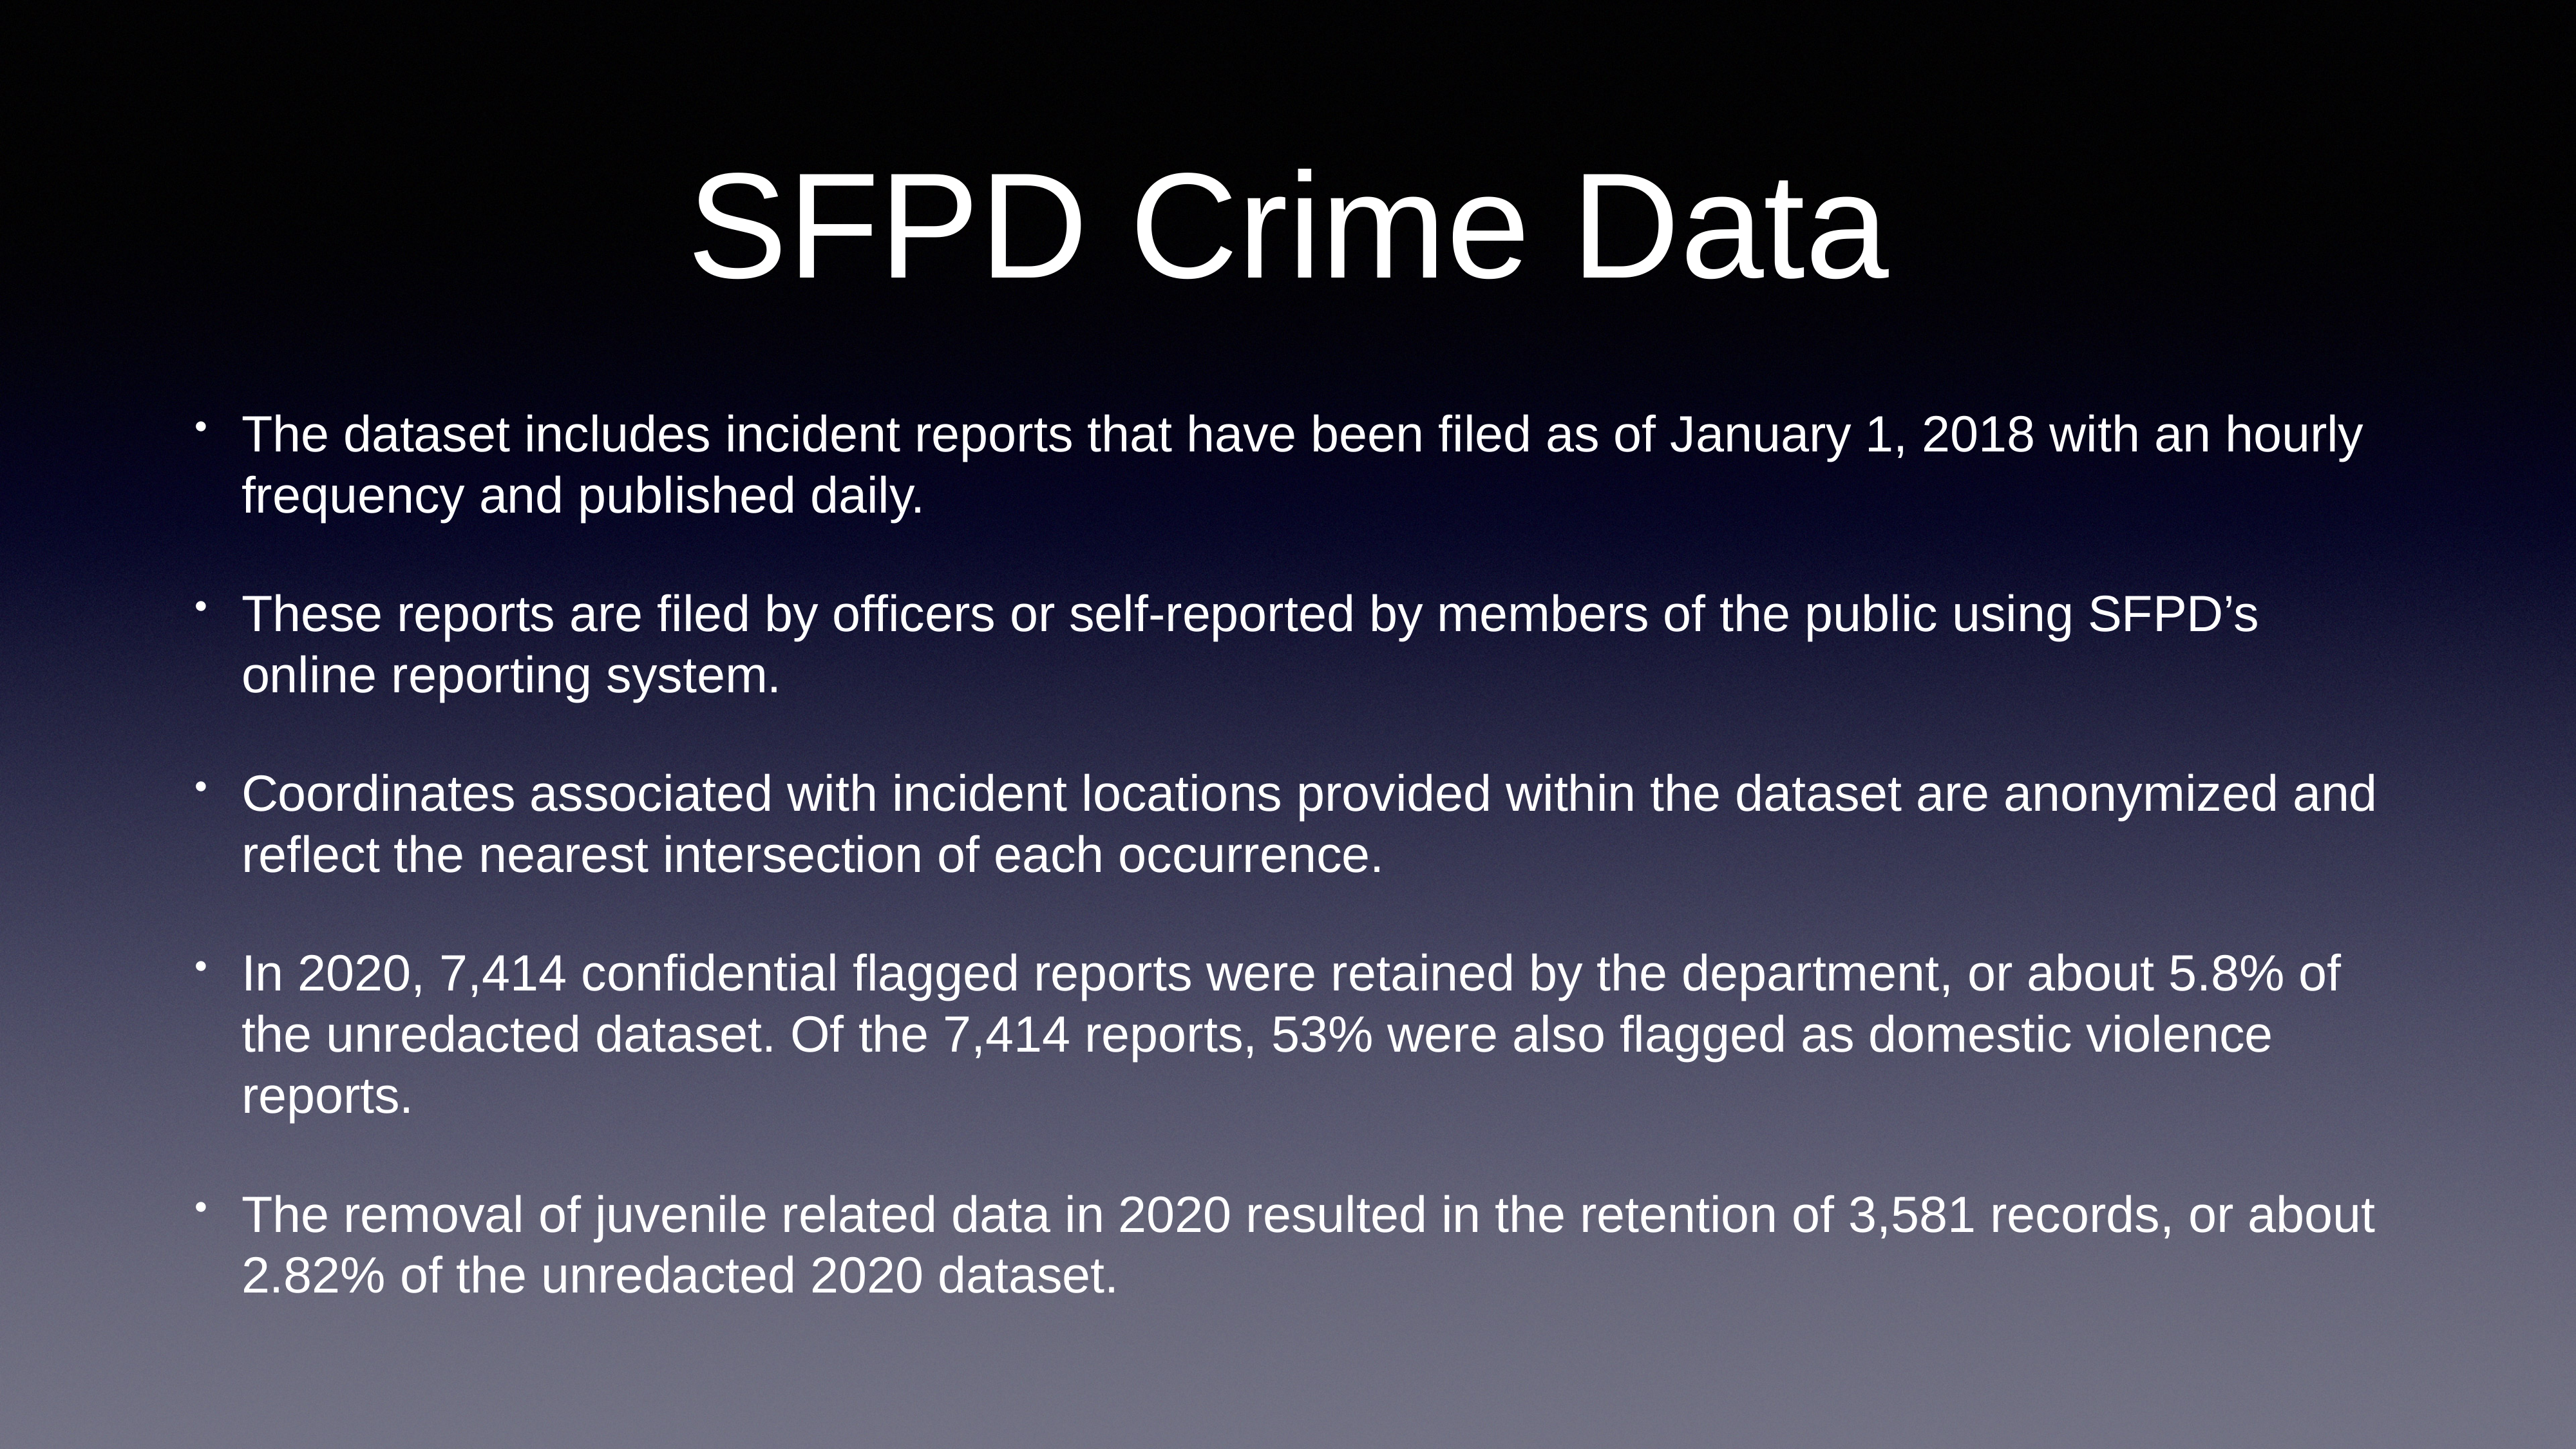

# SFPD Crime Data
The dataset includes incident reports that have been filed as of January 1, 2018 with an hourly frequency and published daily.
These reports are filed by officers or self-reported by members of the public using SFPD’s online reporting system.
Coordinates associated with incident locations provided within the dataset are anonymized and reflect the nearest intersection of each occurrence.
In 2020, 7,414 confidential flagged reports were retained by the department, or about 5.8% of the unredacted dataset. Of the 7,414 reports, 53% were also flagged as domestic violence reports.
The removal of juvenile related data in 2020 resulted in the retention of 3,581 records, or about 2.82% of the unredacted 2020 dataset.